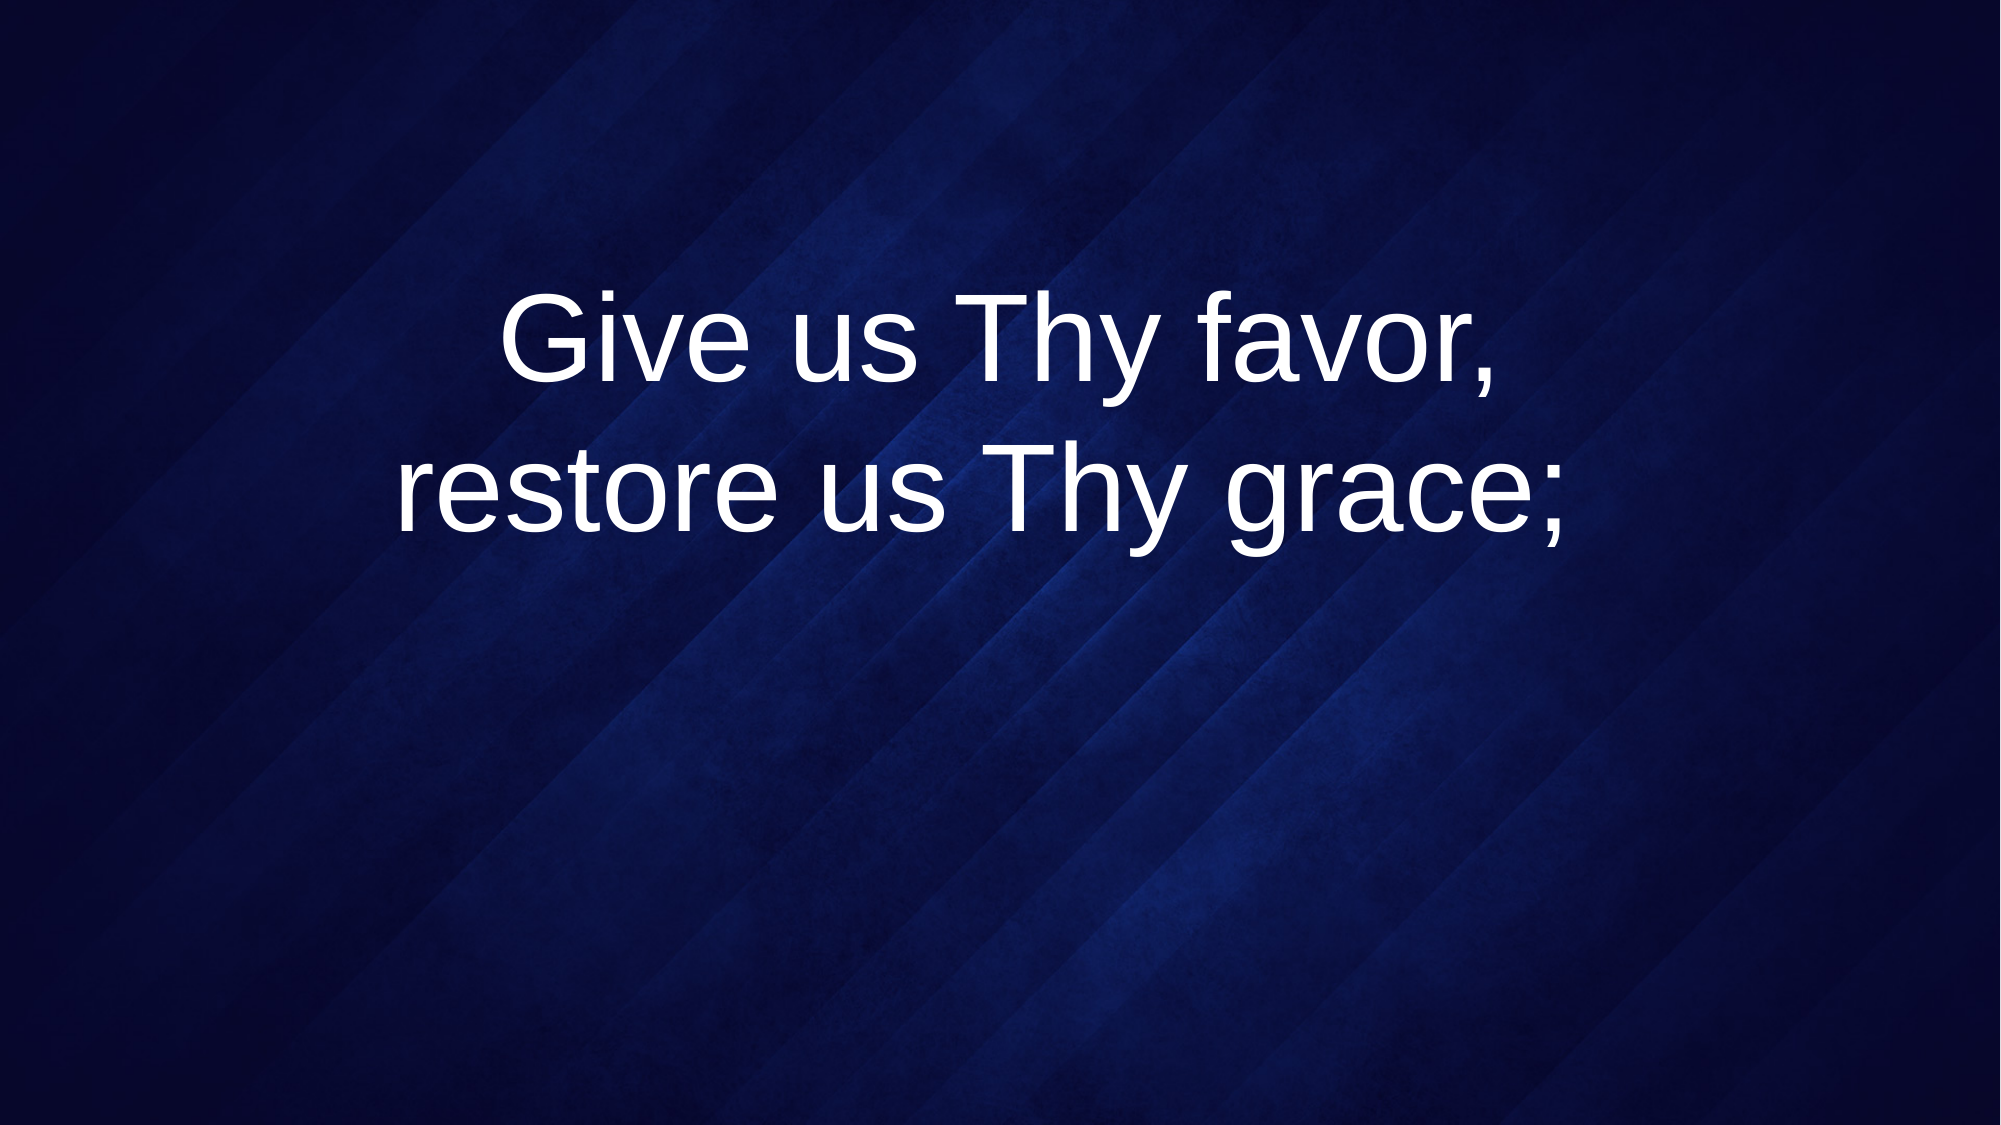

# Give us Thy favor, restore us Thy grace;